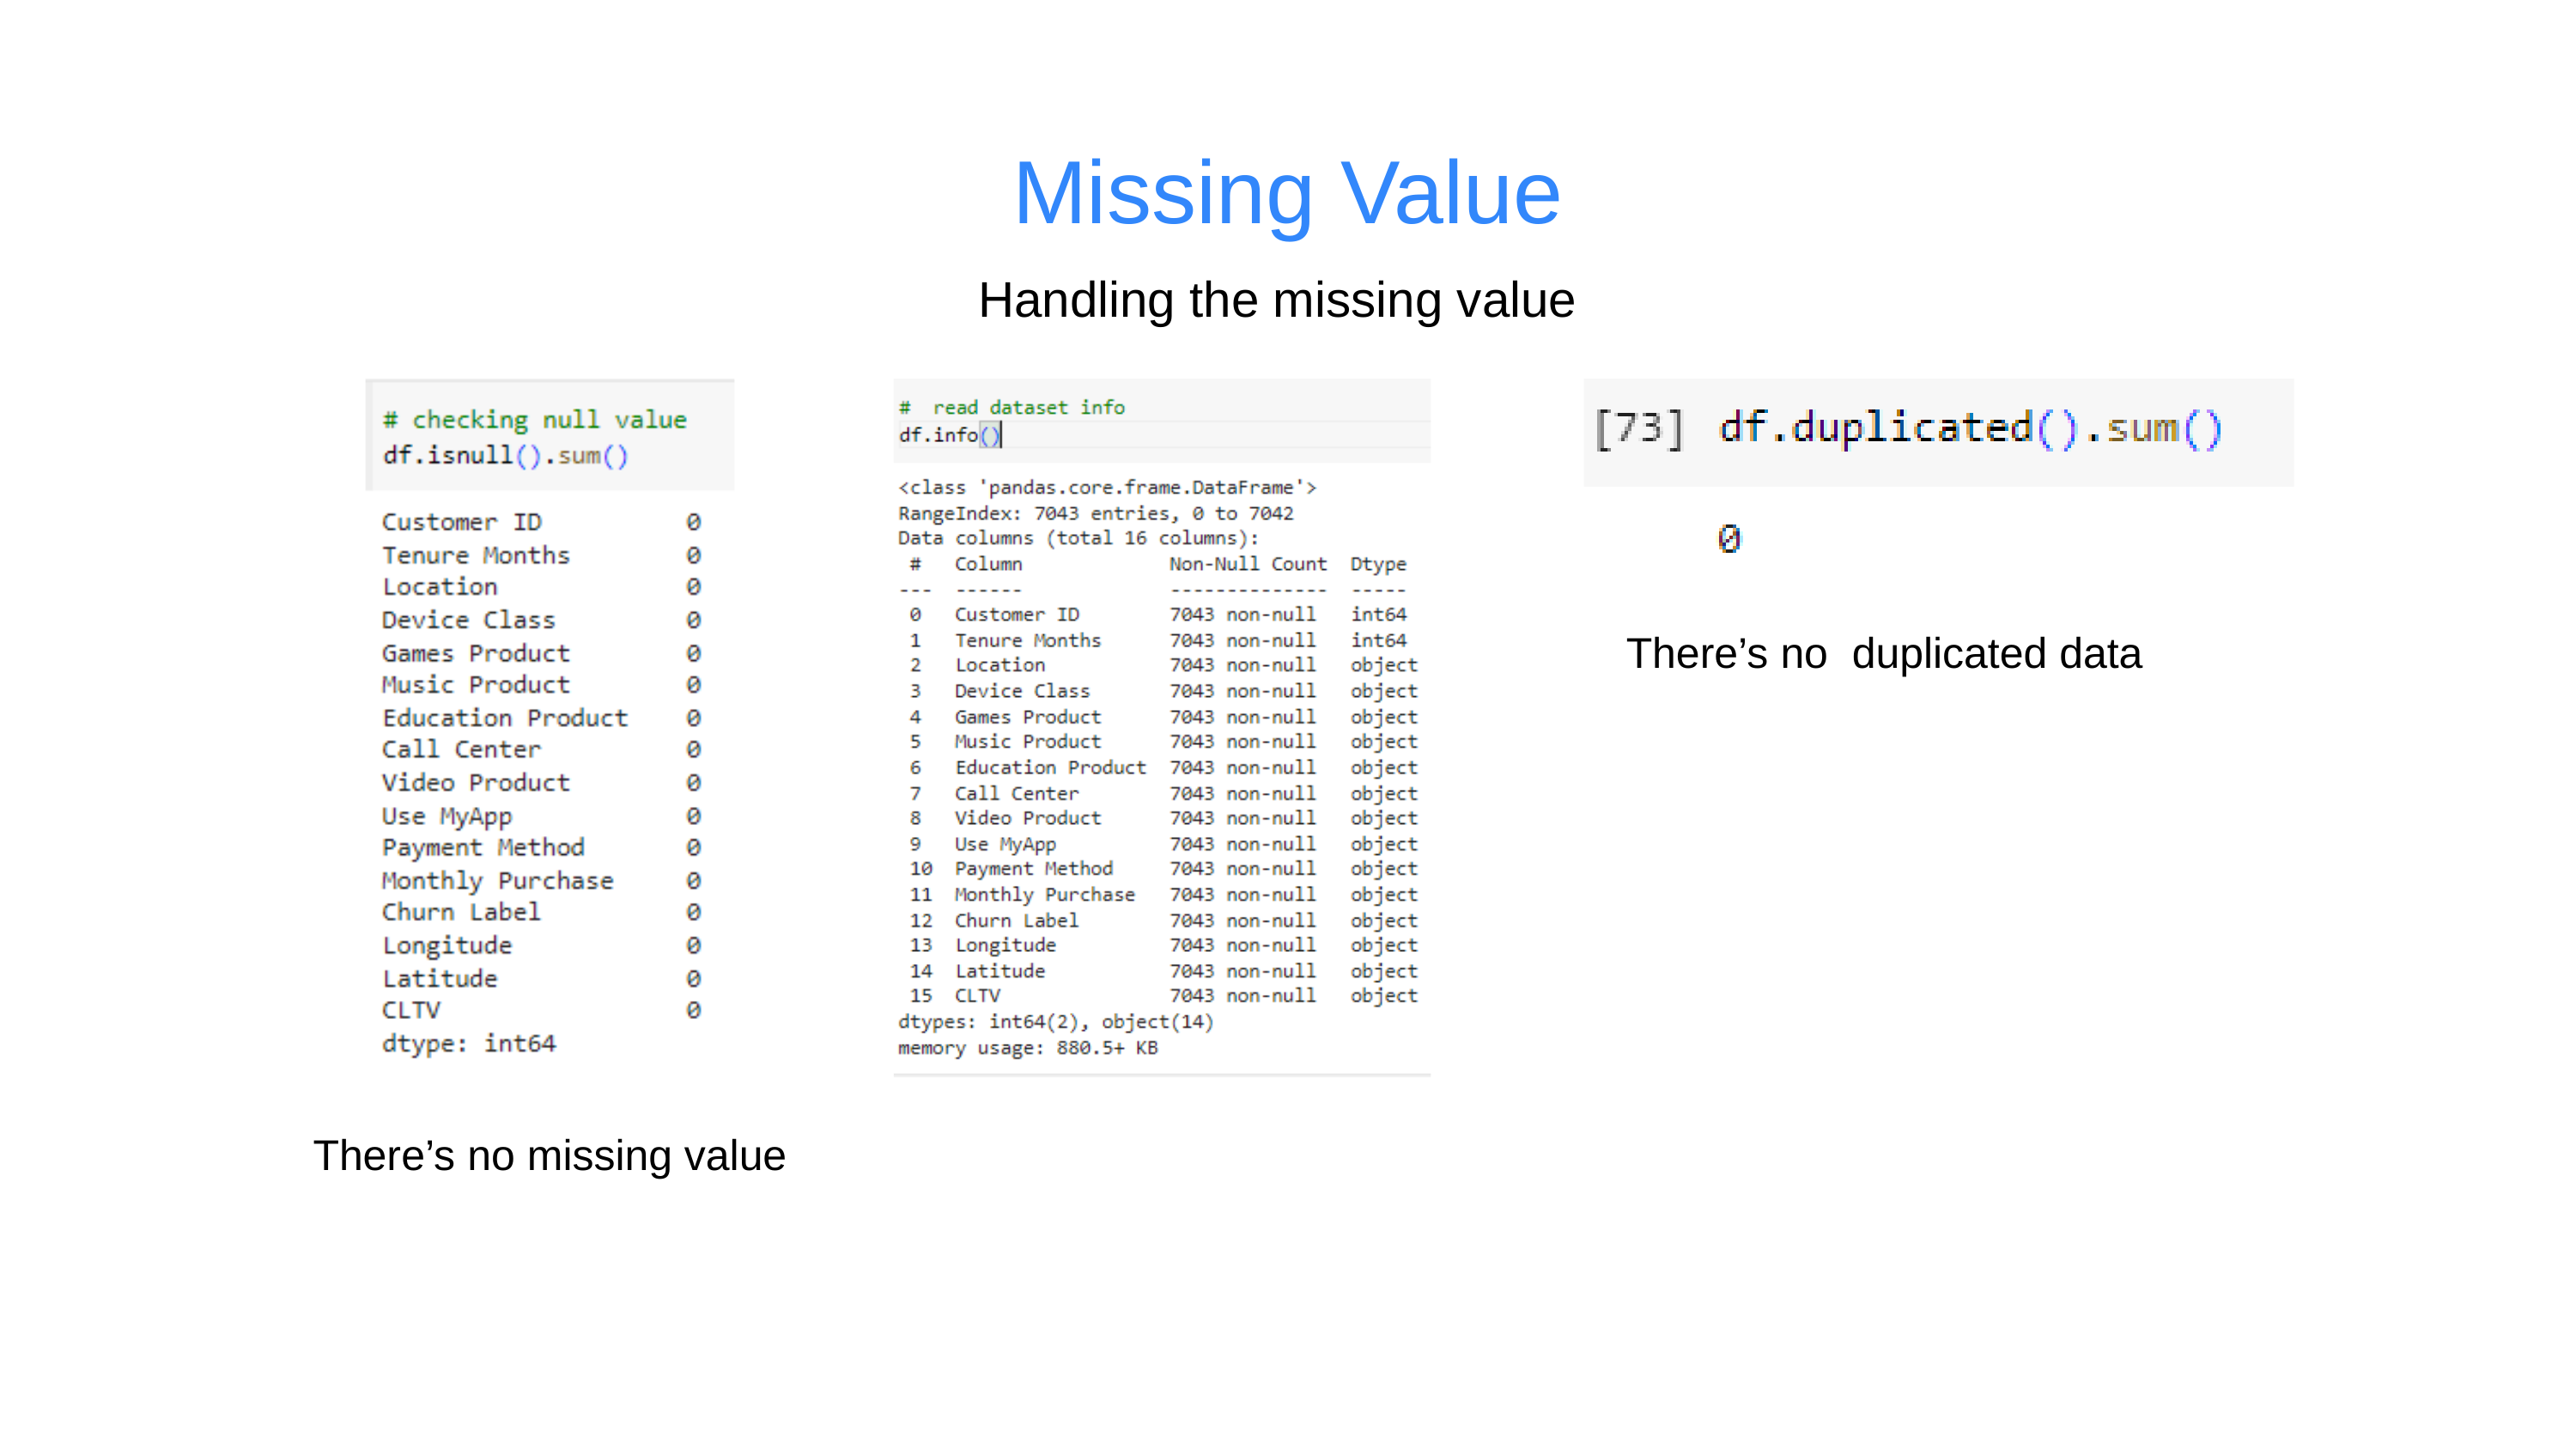

Missing Value
Handling the missing value

There’s no  duplicated data
There’s no missing value